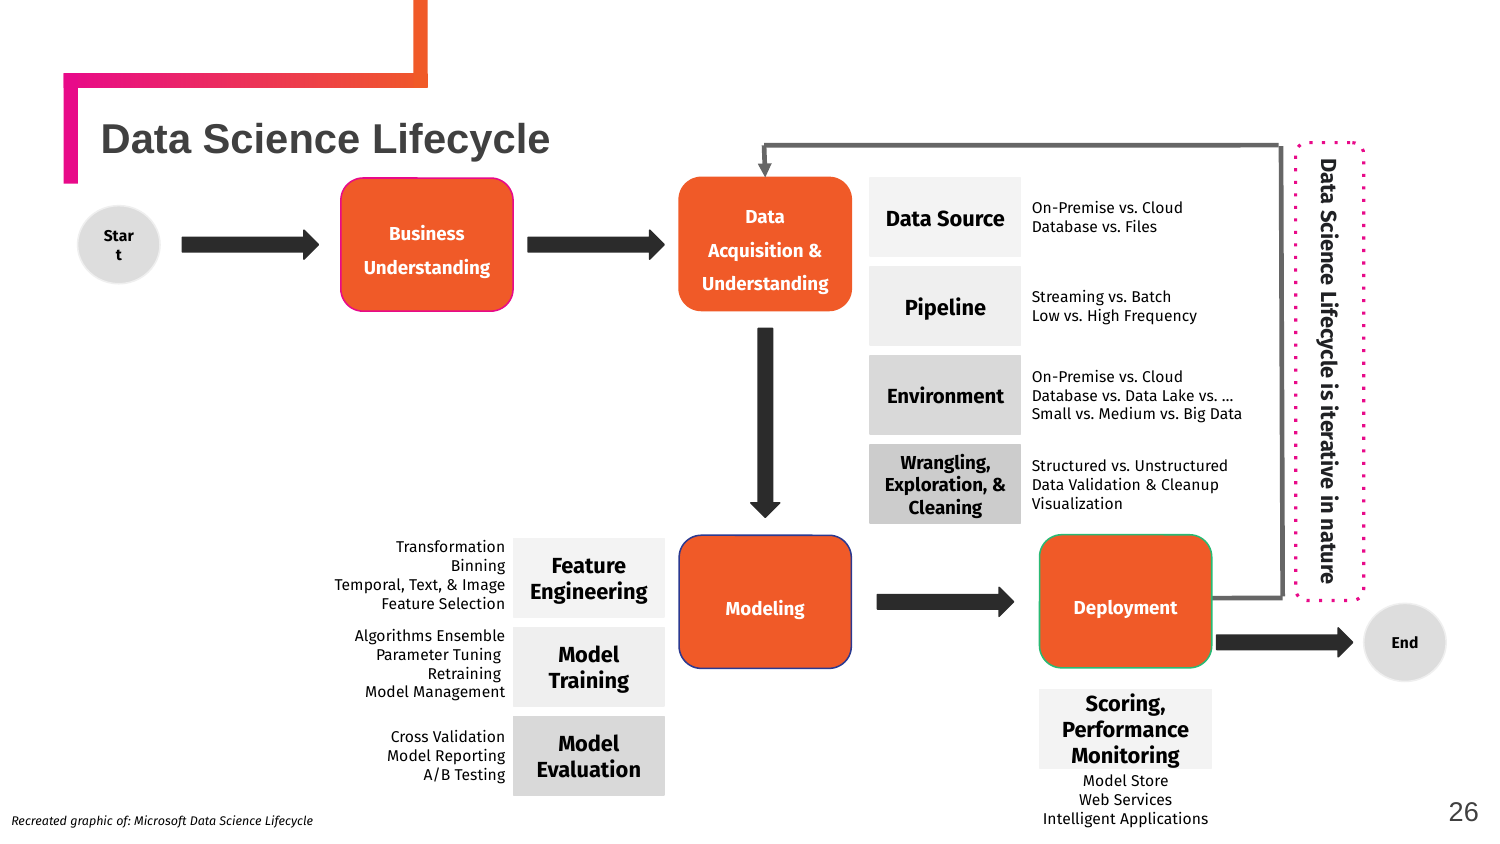

# Data Science Lifecycle
Data Acquisition & Understanding
Data Source
Business
Understanding
On-Premise vs. Cloud Database vs. Files
Start

Pipeline
Streaming vs. Batch
Low vs. High Frequency
Data Science Lifecycle is iterative in nature
On-Premise vs. Cloud Database vs. Data Lake vs. …
Small vs. Medium vs. Big Data
Environment

Wrangling, Exploration, & Cleaning
Structured vs. Unstructured
Data Validation & Cleanup
Visualization
Transformation
Binning
Temporal, Text, & Image
Feature Selection
Deployment
Modeling
Feature Engineering

End
Algorithms Ensemble
Parameter Tuning
Retraining
Model Management
Model Training

Scoring, Performance Monitoring
Cross Validation
Model Reporting
A/B Testing
Model Evaluation
Model Store
Web Services
Intelligent Applications
26
Recreated graphic of: Microsoft Data Science Lifecycle